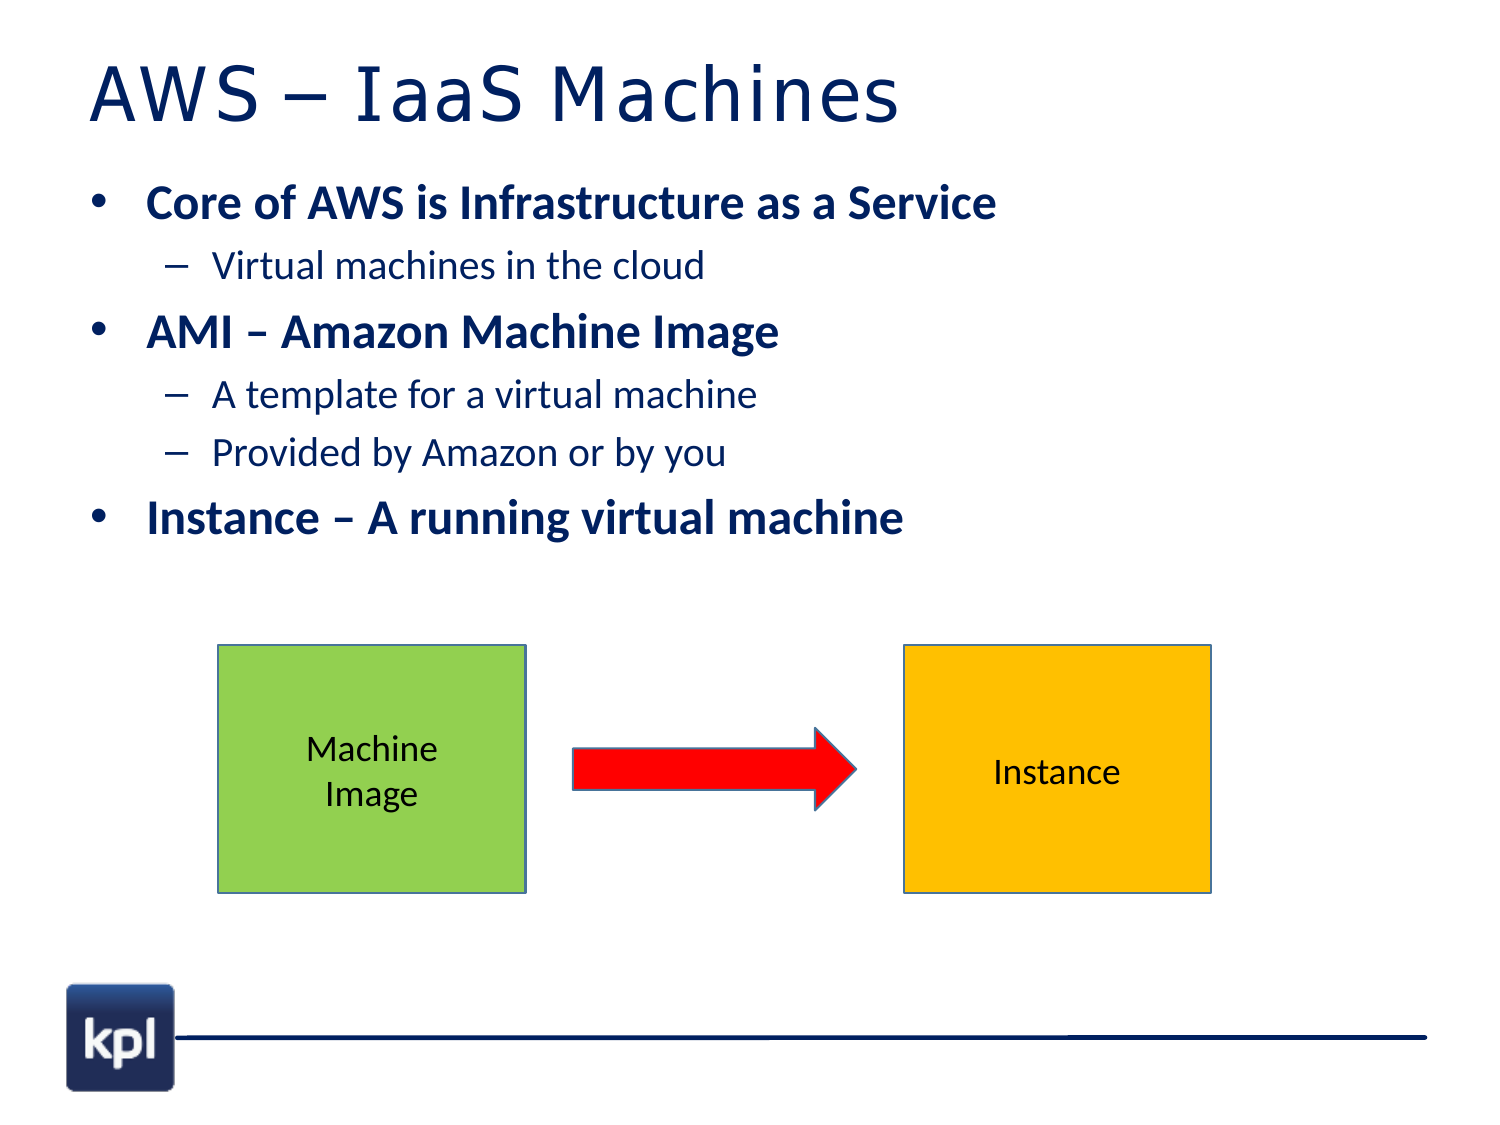

# AWS – IaaS Machines
Core of AWS is Infrastructure as a Service
Virtual machines in the cloud
AMI – Amazon Machine Image
A template for a virtual machine
Provided by Amazon or by you
Instance – A running virtual machine
Machine
Image
Instance